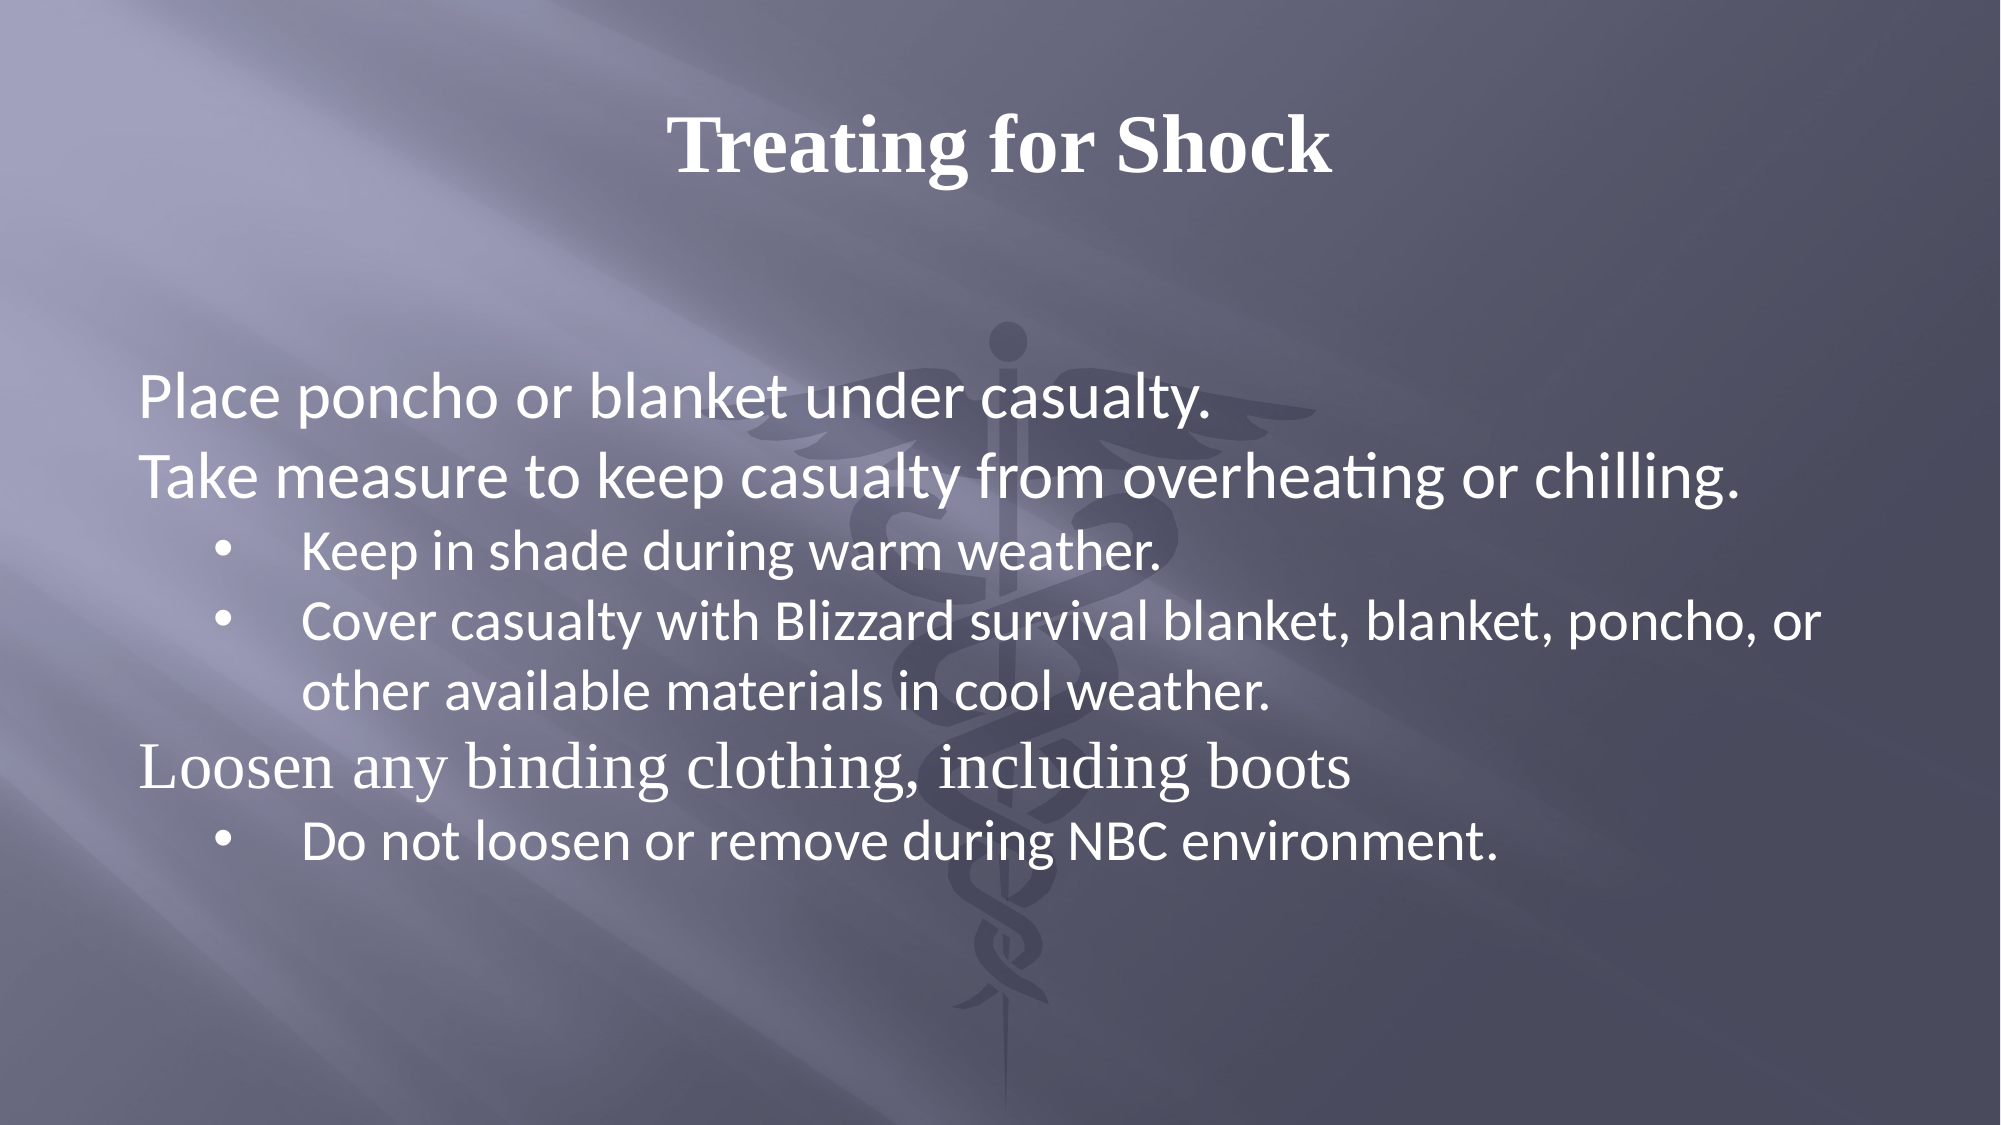

# Treating for Shock
Place poncho or blanket under casualty.
Take measure to keep casualty from overheating or chilling.
Keep in shade during warm weather.
Cover casualty with Blizzard survival blanket, blanket, poncho, or other available materials in cool weather.
Loosen any binding clothing, including boots
Do not loosen or remove during NBC environment.